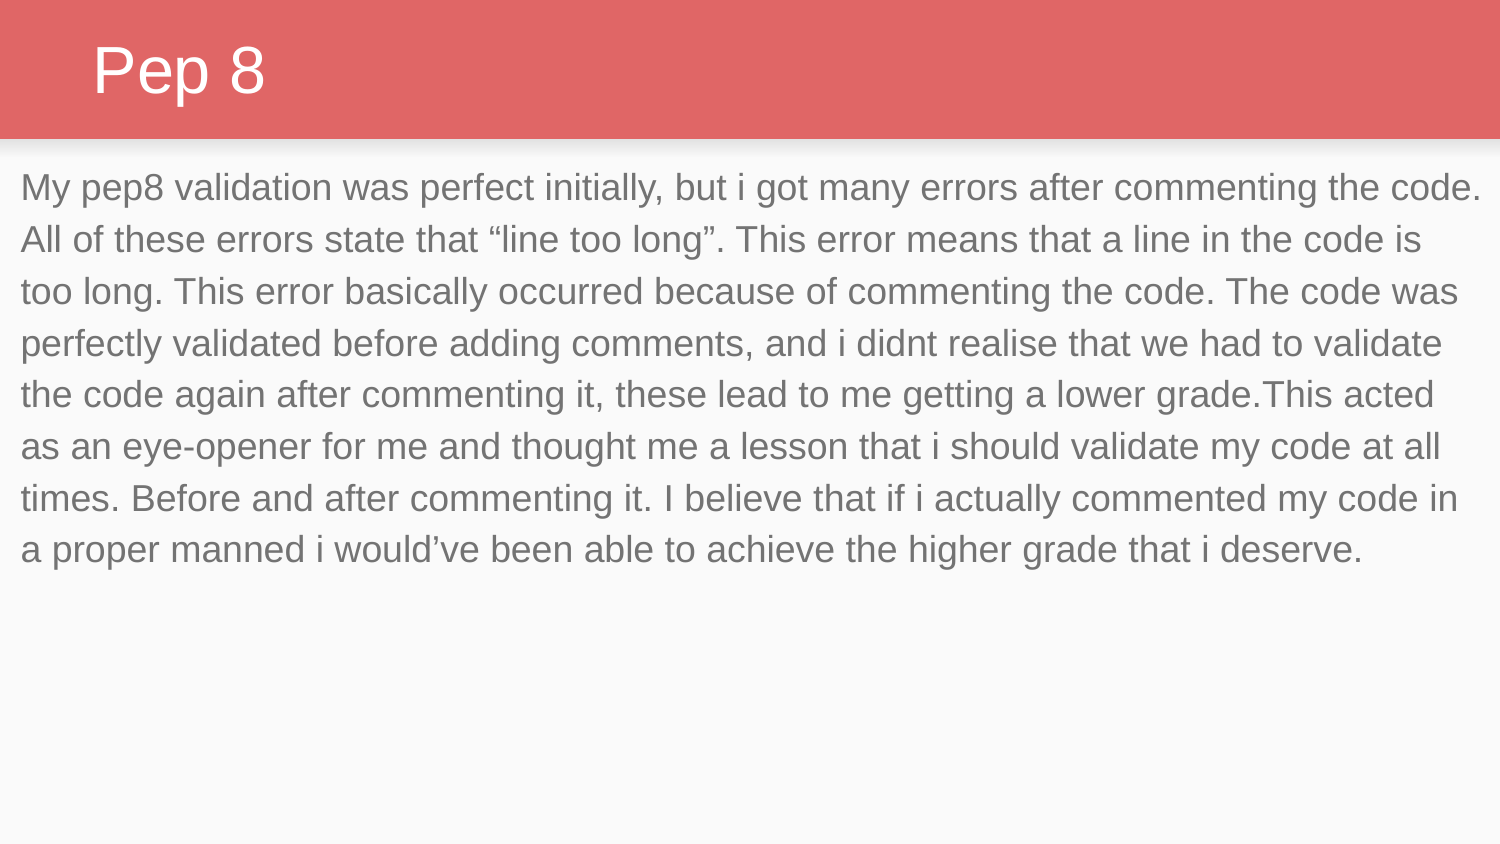

# Pep 8
My pep8 validation was perfect initially, but i got many errors after commenting the code. All of these errors state that “line too long”. This error means that a line in the code is too long. This error basically occurred because of commenting the code. The code was perfectly validated before adding comments, and i didnt realise that we had to validate the code again after commenting it, these lead to me getting a lower grade.This acted as an eye-opener for me and thought me a lesson that i should validate my code at all times. Before and after commenting it. I believe that if i actually commented my code in a proper manned i would’ve been able to achieve the higher grade that i deserve.